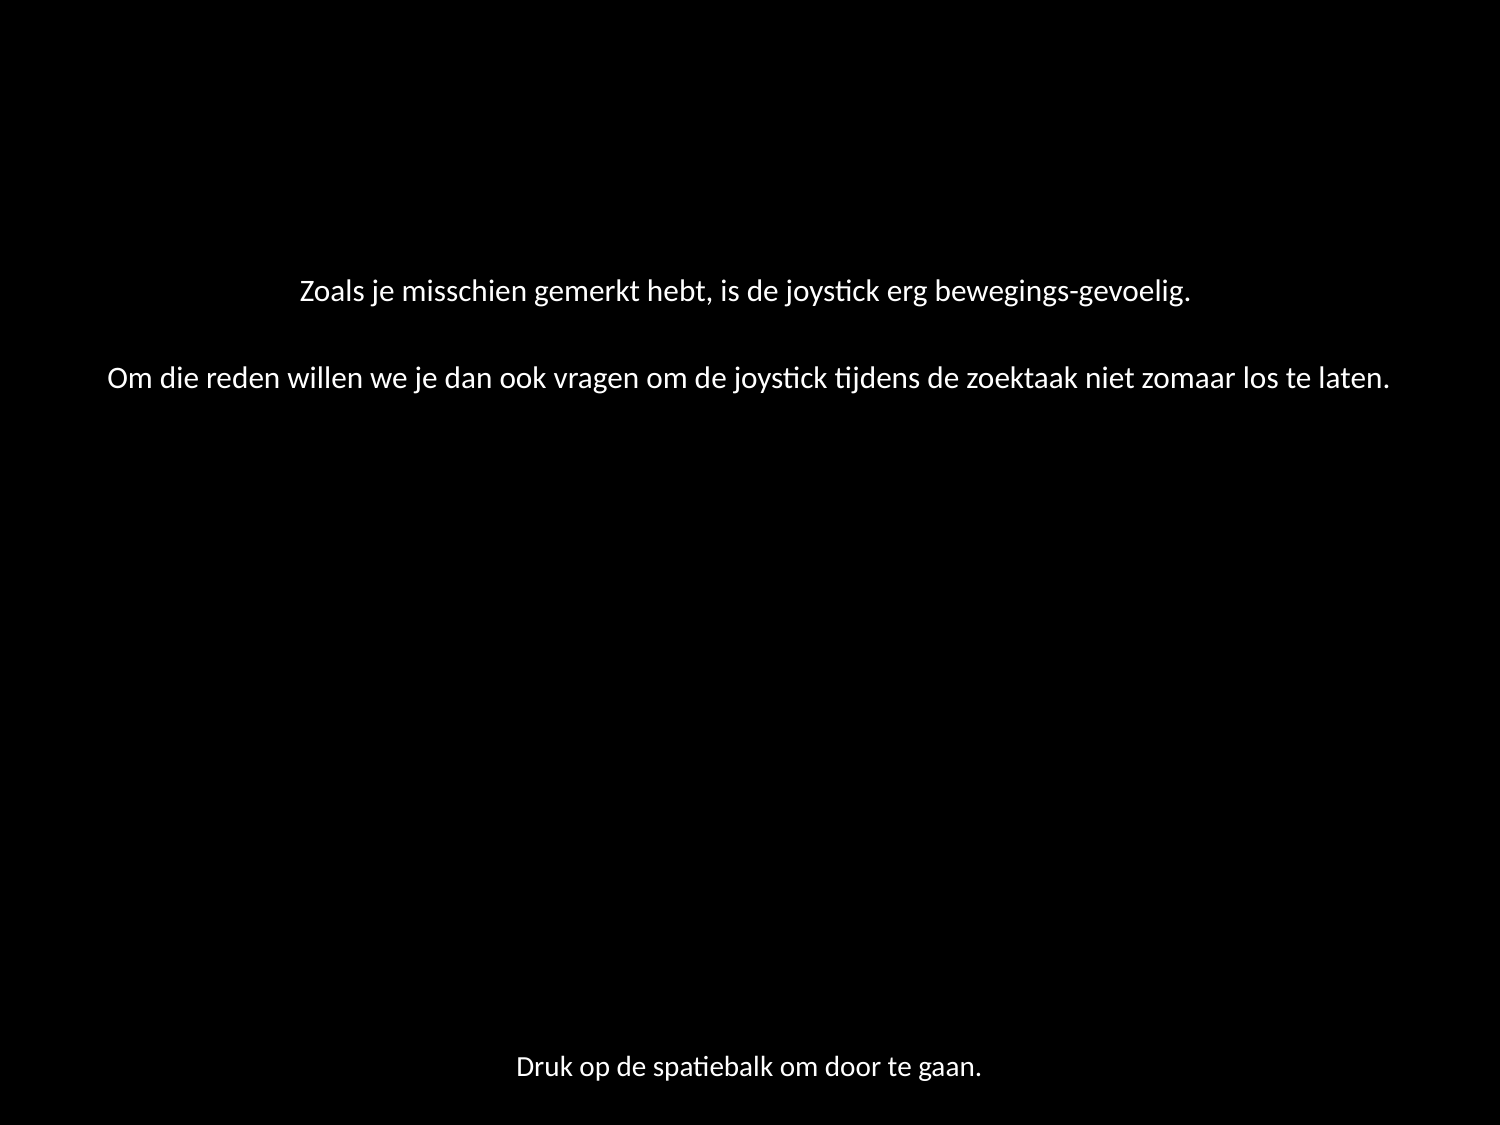

Zoals je misschien gemerkt hebt, is de joystick erg bewegings-gevoelig.

Om die reden willen we je dan ook vragen om de joystick tijdens de zoektaak niet zomaar los te laten.

Druk op de spatiebalk om door te gaan.